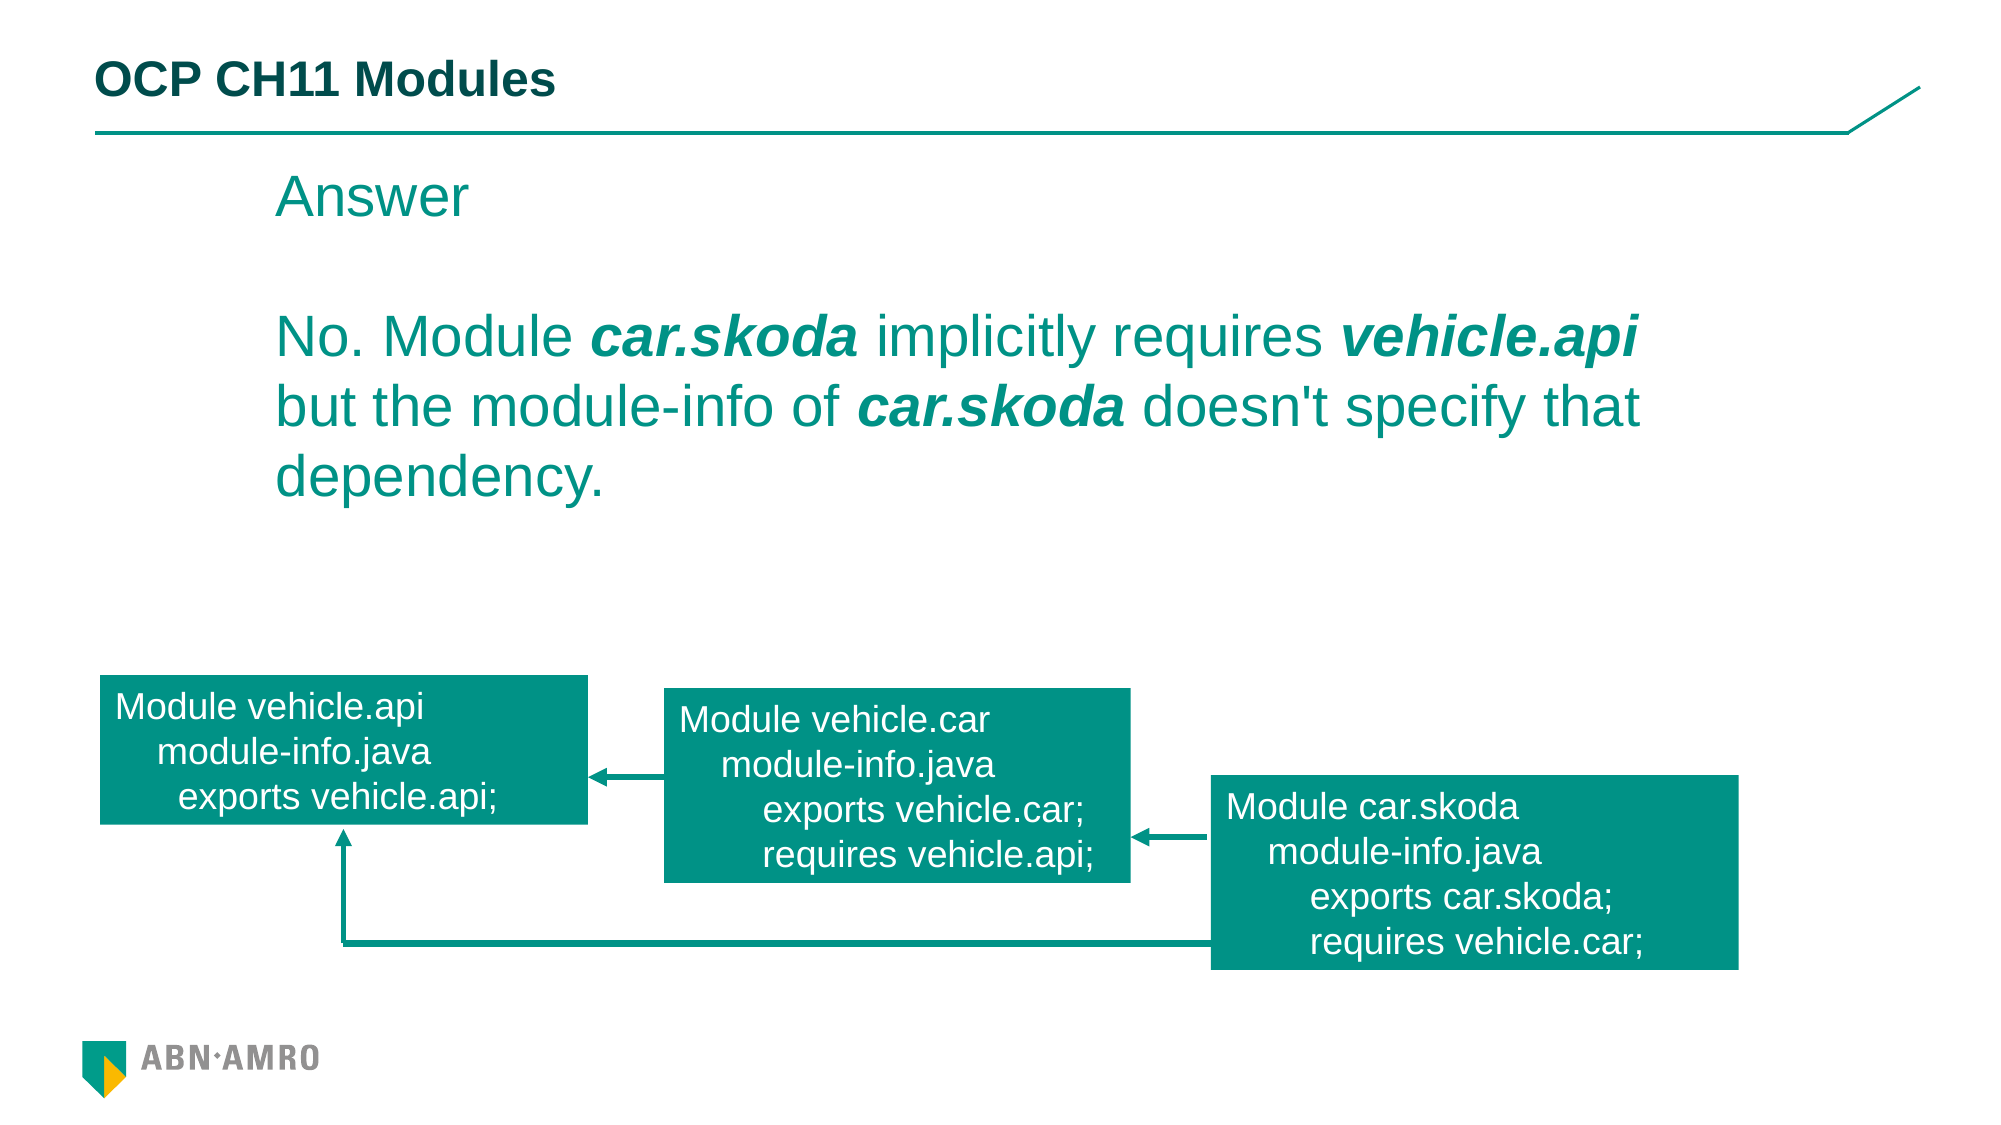

# OCP CH11 Modules
Answer

No. Module car.skoda implicitly requires vehicle.api but the module-info of car.skoda doesn't specify that dependency.
Module vehicle.api
    module-info.java
      exports vehicle.api;
Module vehicle.car
    module-info.java
        exports vehicle.car;
        requires vehicle.api;
Module car.skoda
    module-info.java
        exports car.skoda;
        requires vehicle.car;